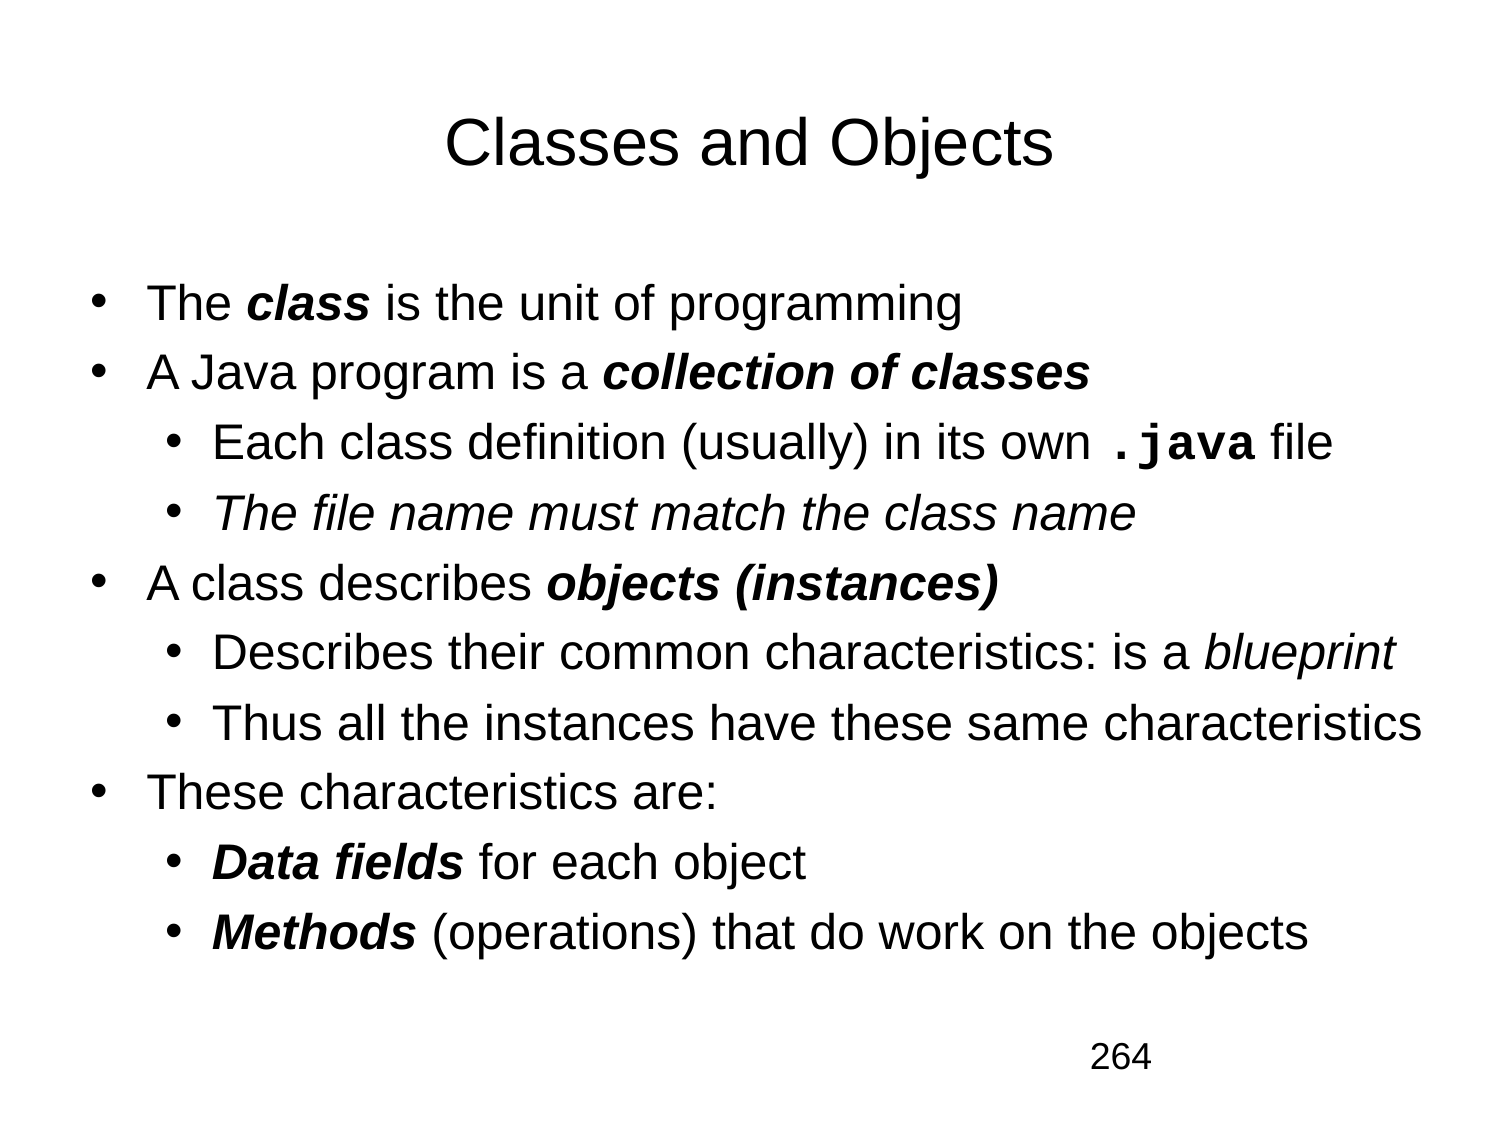

# Classes and Objects
The class is the unit of programming
A Java program is a collection of classes
Each class definition (usually) in its own .java file
The file name must match the class name
A class describes objects (instances)
Describes their common characteristics: is a blueprint
Thus all the instances have these same characteristics
These characteristics are:
Data fields for each object
Methods (operations) that do work on the objects
264